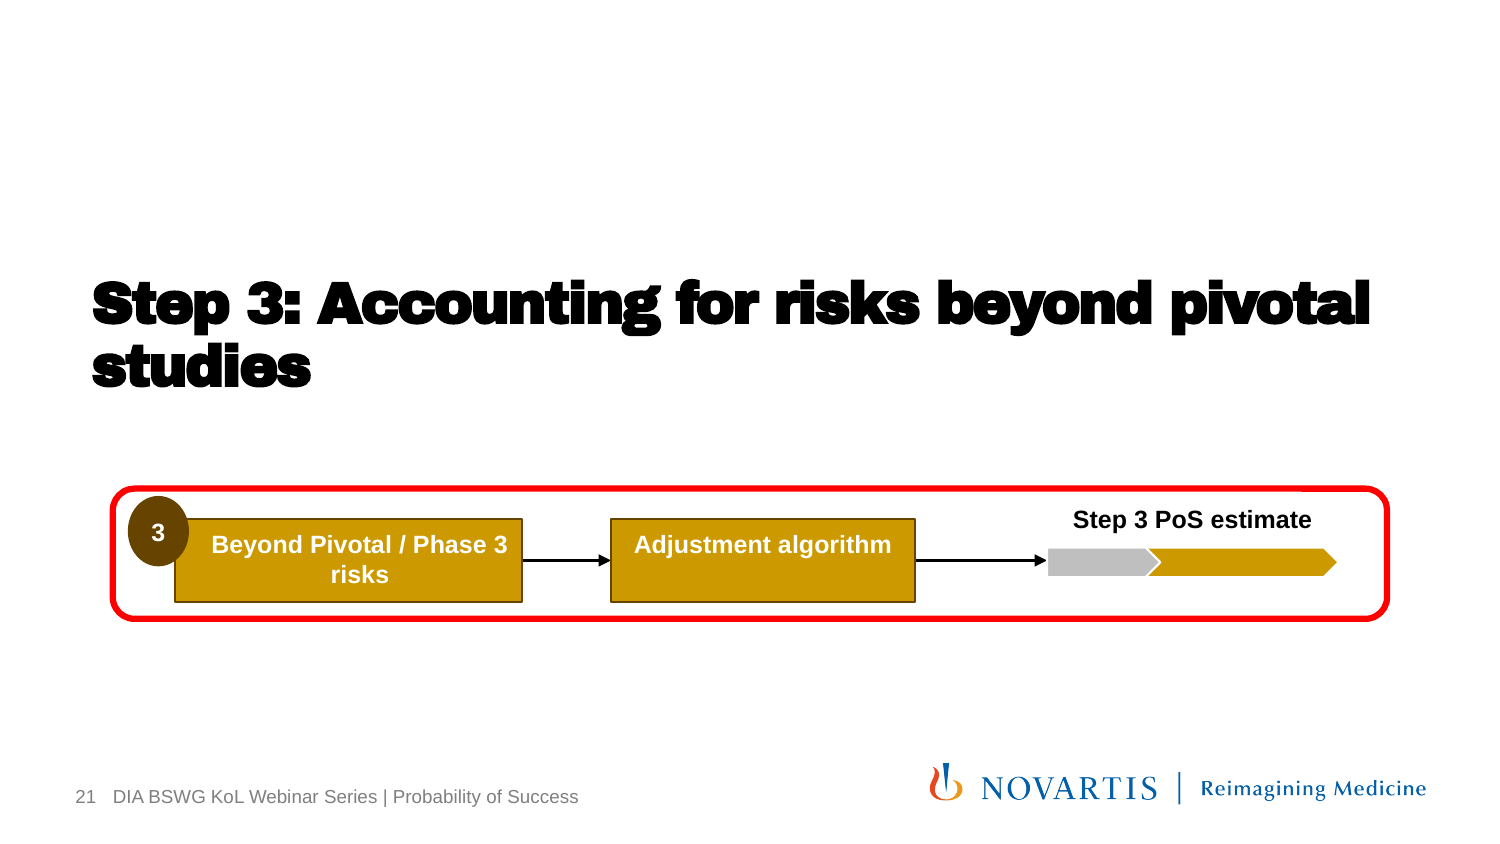

# Step 3: Accounting for risks beyond pivotal studies
Step 3 PoS estimate
3
	Beyond Pivotal / Phase 3 risks
Adjustment algorithm

21
DIA BSWG KoL Webinar Series | Probability of Success